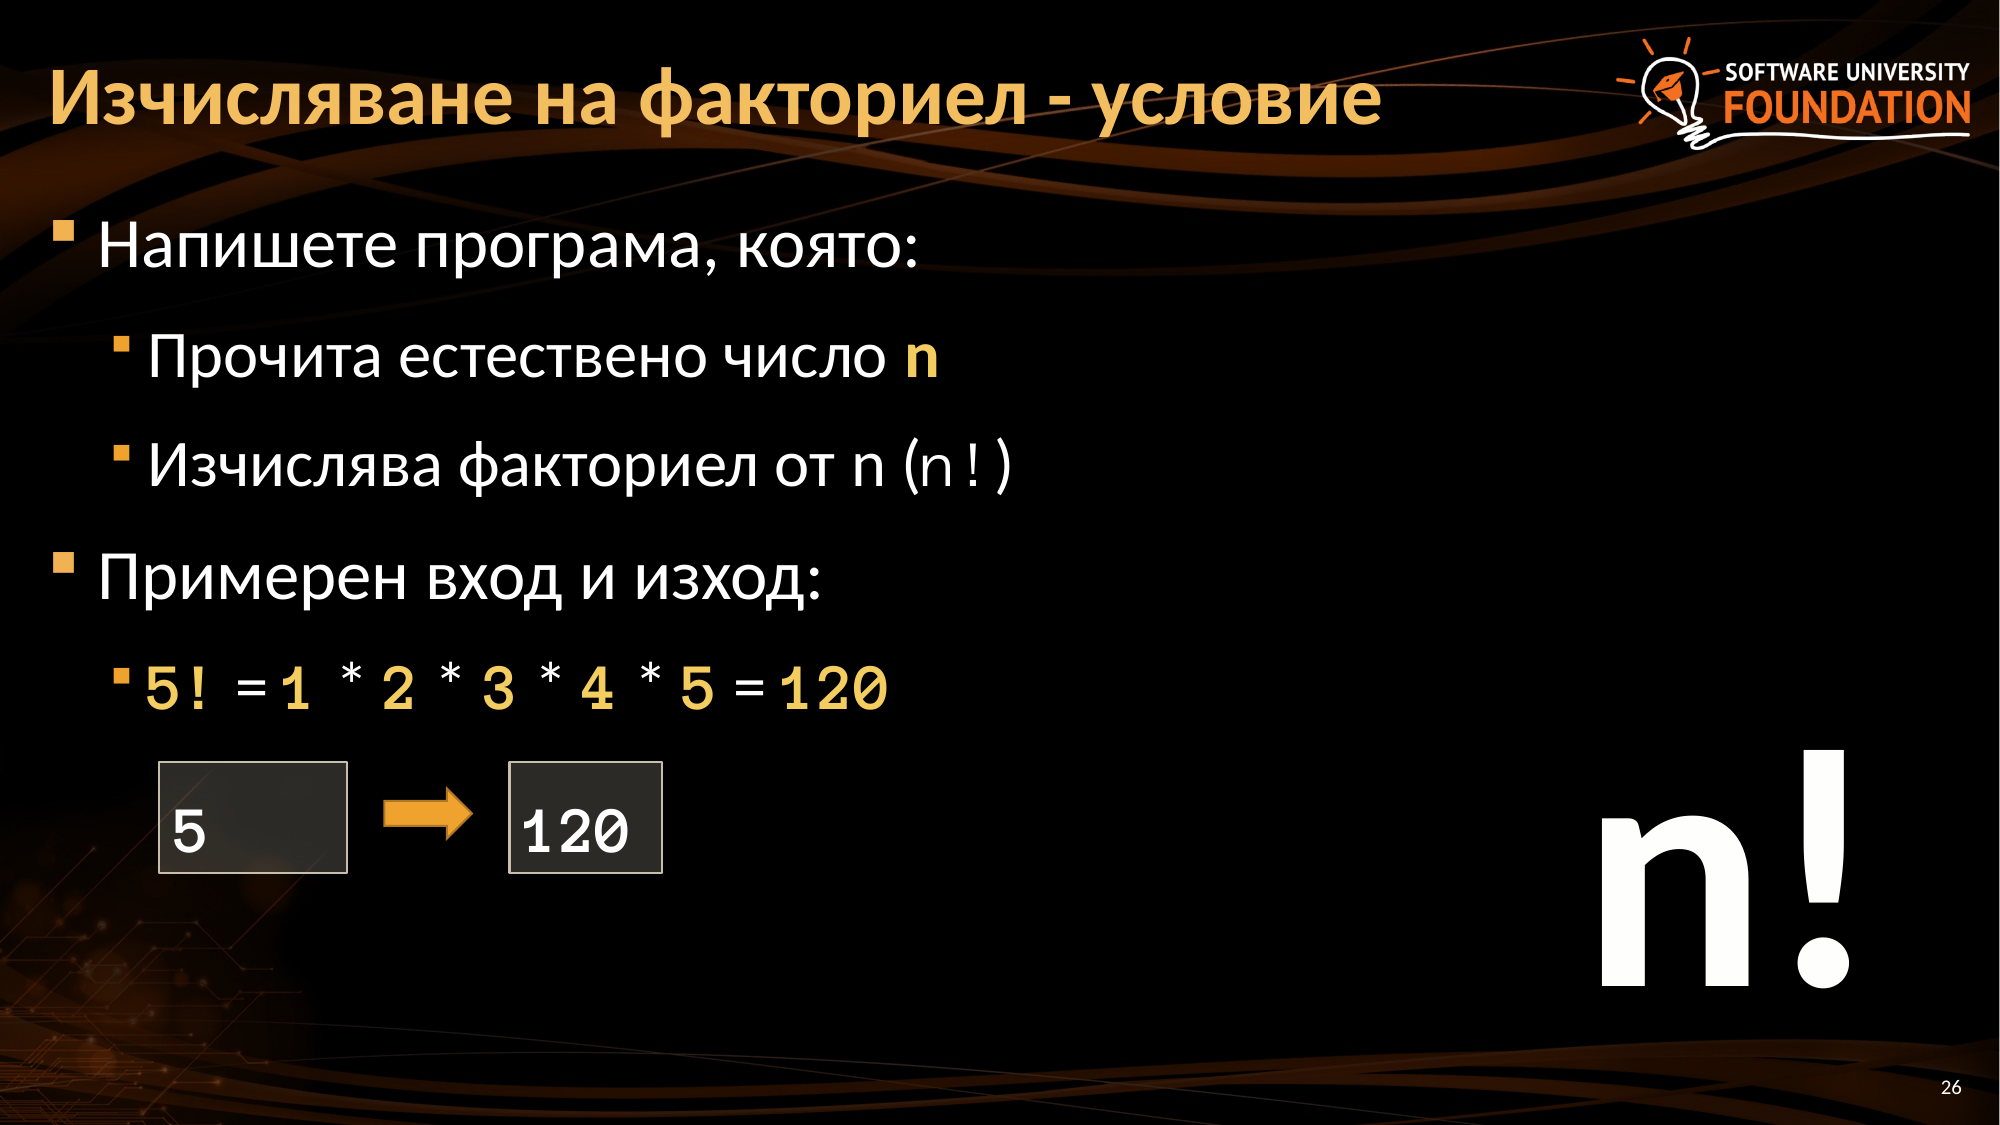

# Изчисляване на факториел - условие
Напишете програма, която:
Прочита естествено число n
Изчислява факториел от n (n!)
Примерен вход и изход:
5! = 1 * 2 * 3 * 4 * 5 = 120

n!
5
120

26